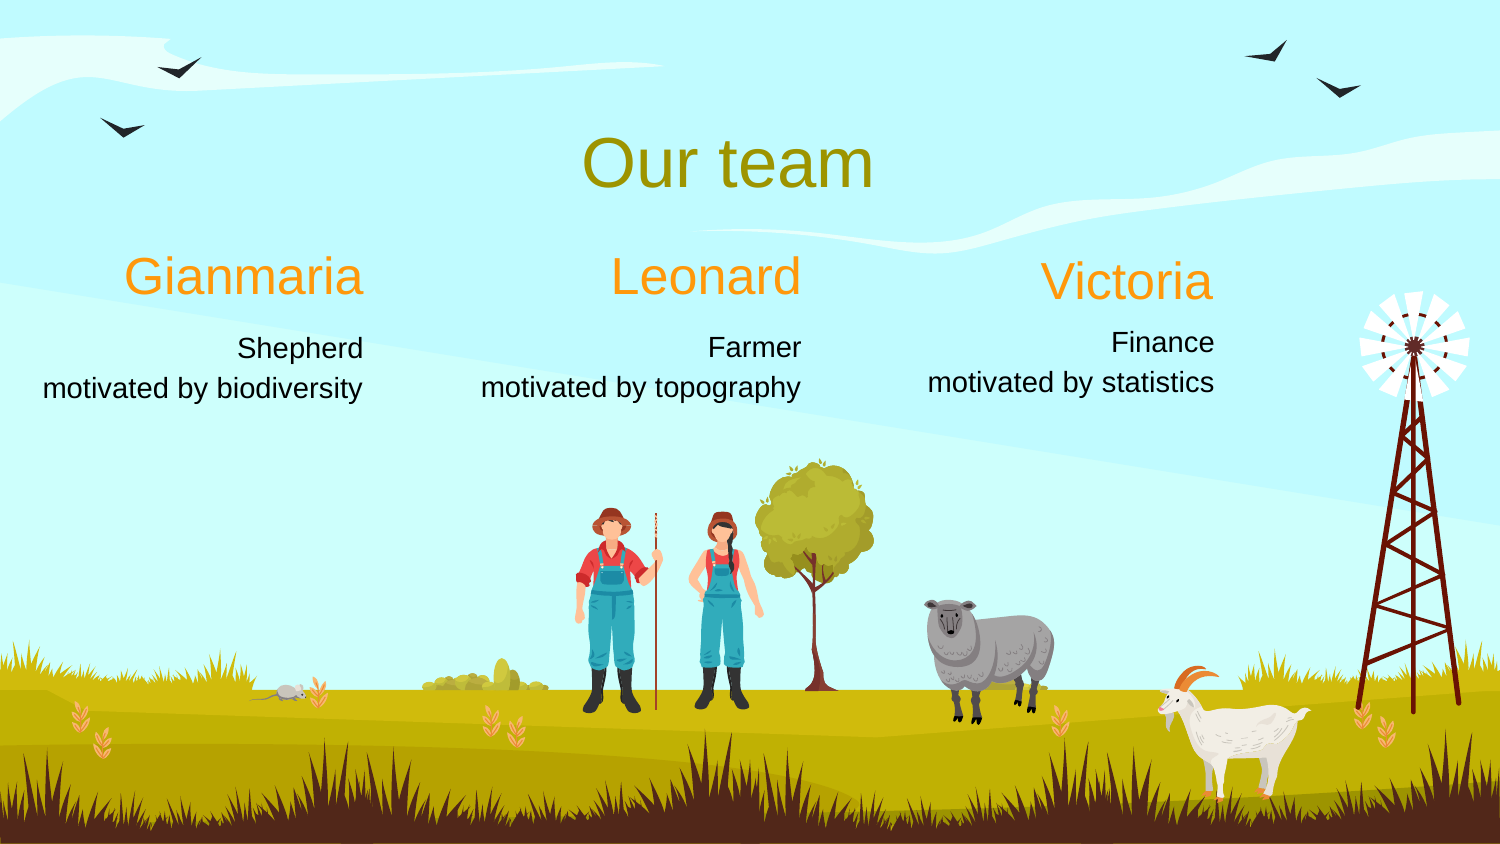

# Our team
Gianmaria
Leonard
Victoria

Finance
motivated by statistics
Farmer
motivated by topography
Shepherd
motivated by biodiversity